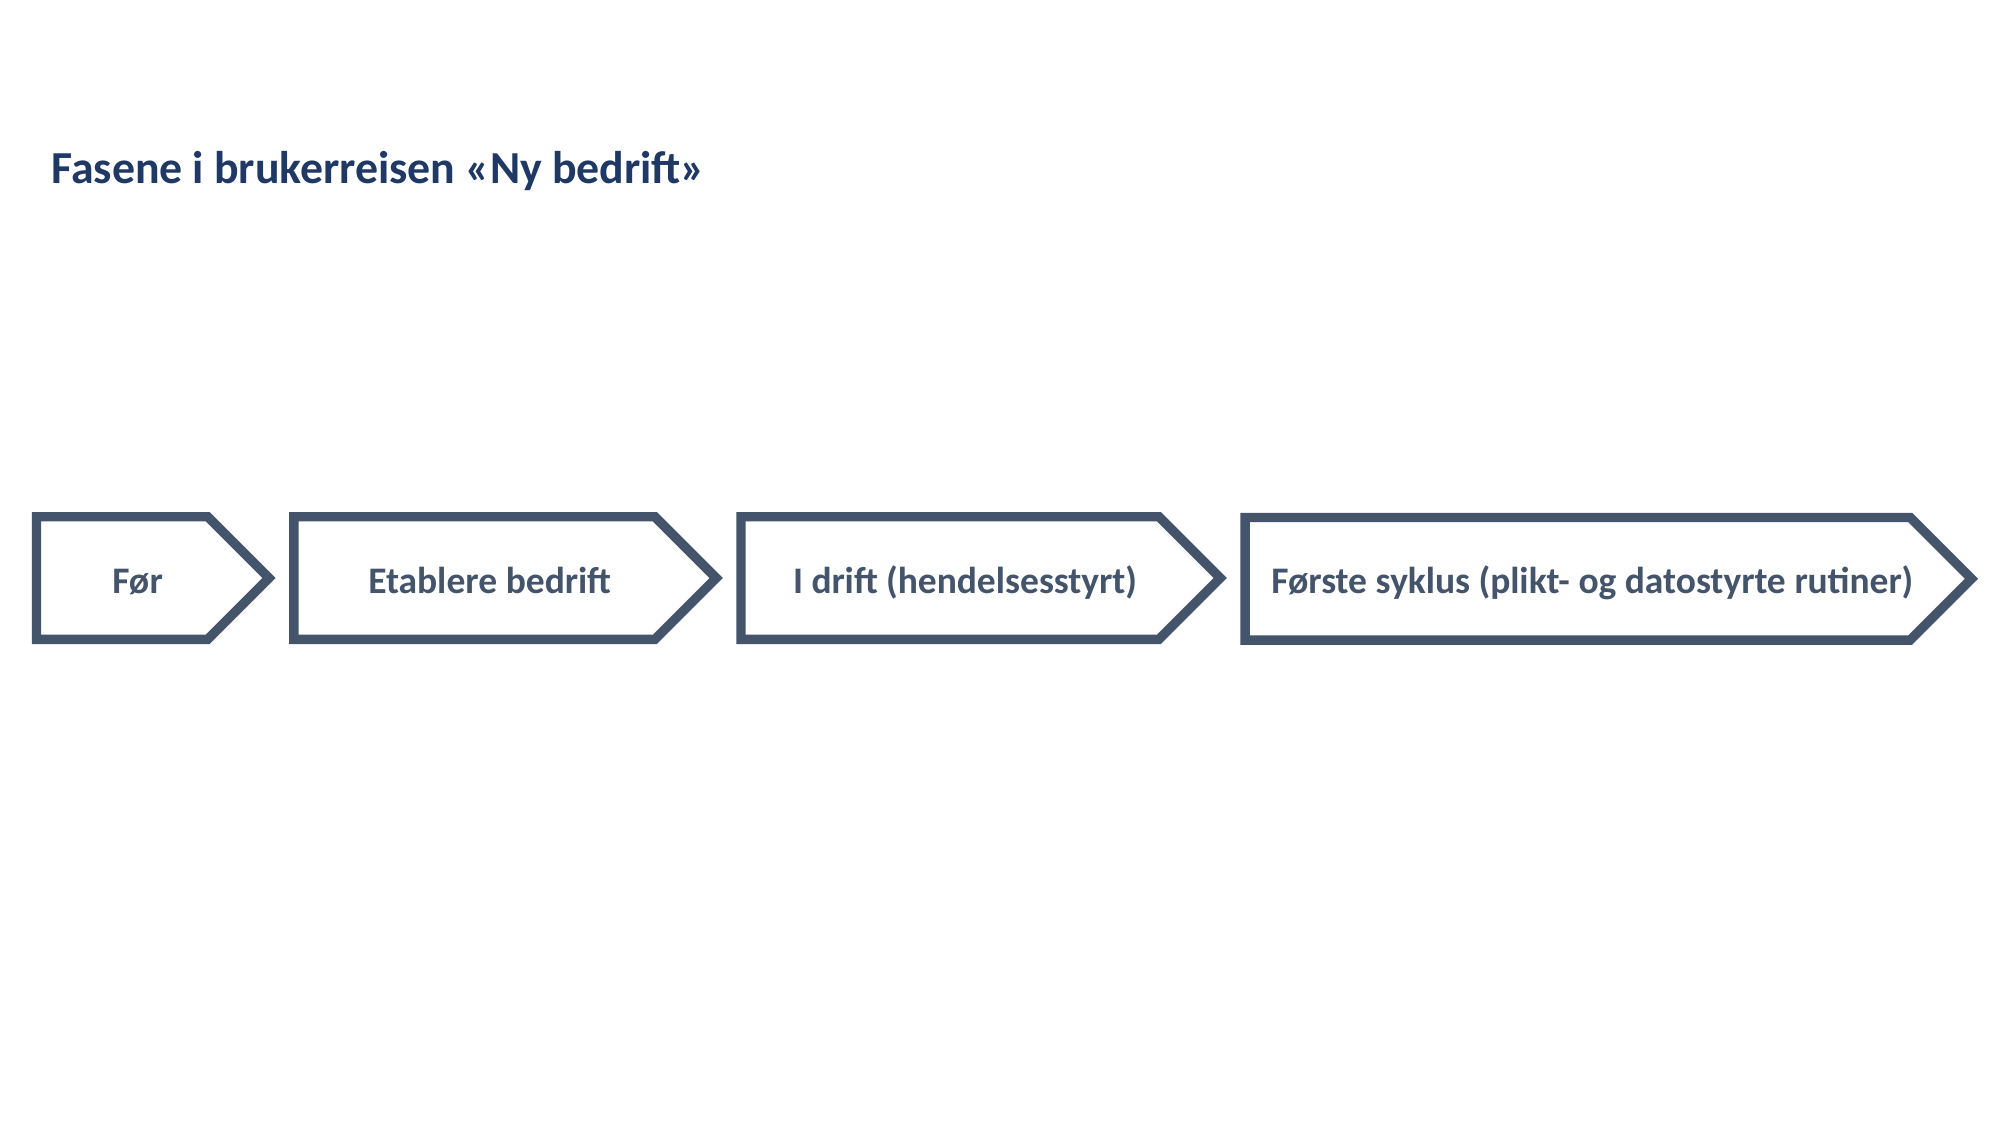

# Fasene i brukerreisen «Ny bedrift»
Før
Etablere bedrift
I drift (hendelsesstyrt)
Første syklus (plikt- og datostyrte rutiner)